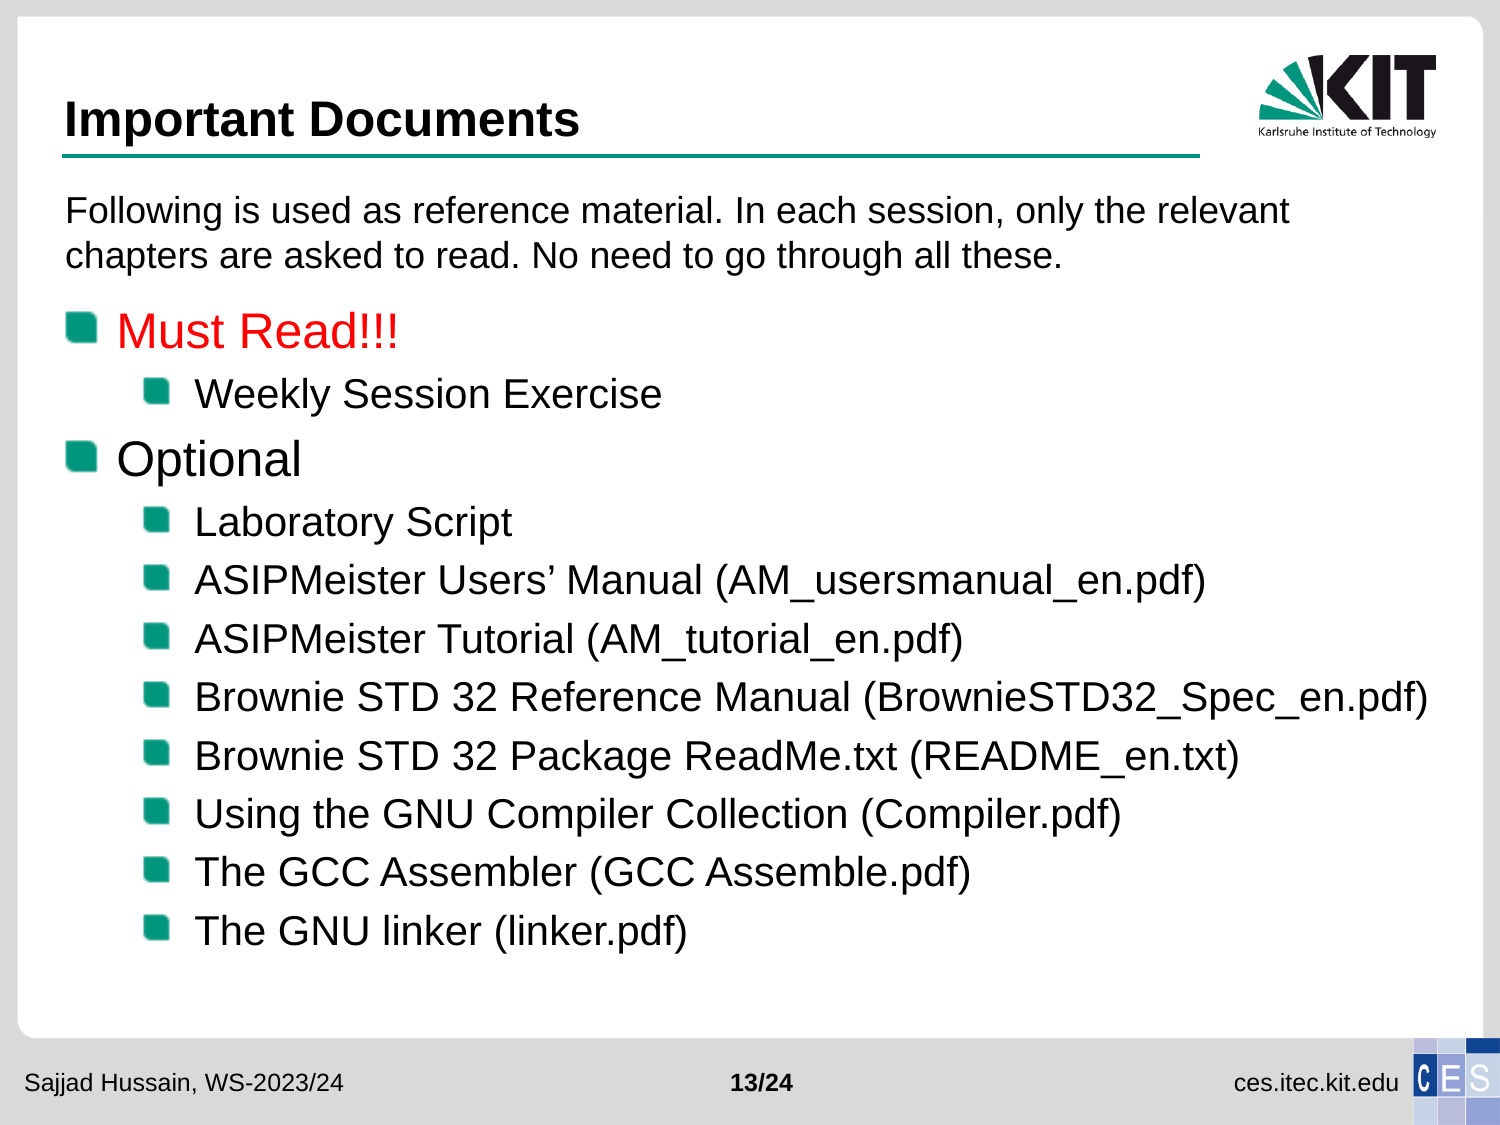

# Important Documents
Following is used as reference material. In each session, only the relevant chapters are asked to read. No need to go through all these.
Must Read!!!
Weekly Session Exercise
Optional
Laboratory Script
ASIPMeister Users’ Manual (AM_usersmanual_en.pdf)
ASIPMeister Tutorial (AM_tutorial_en.pdf)
Brownie STD 32 Reference Manual (BrownieSTD32_Spec_en.pdf)
Brownie STD 32 Package ReadMe.txt (README_en.txt)
Using the GNU Compiler Collection (Compiler.pdf)
The GCC Assembler (GCC Assemble.pdf)
The GNU linker (linker.pdf)